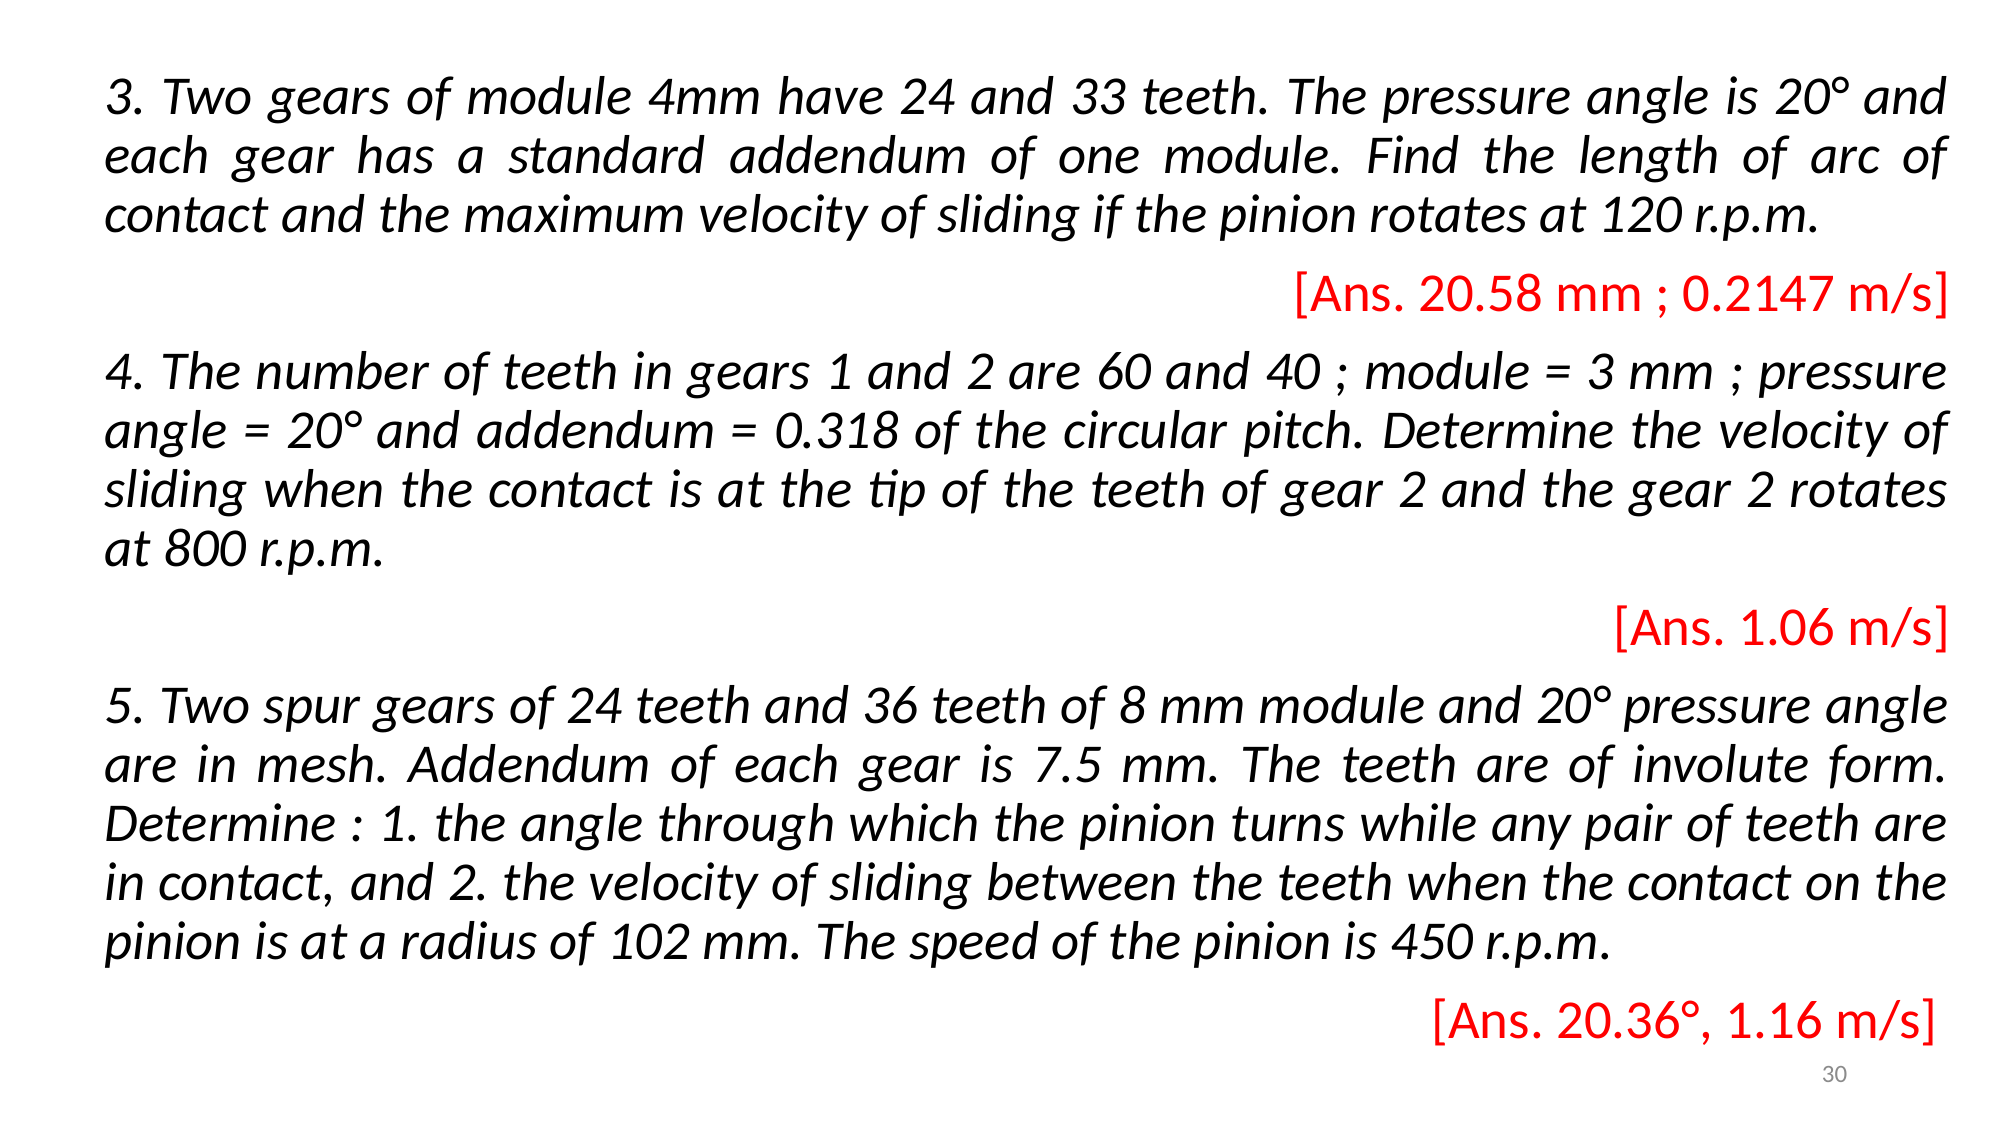

3. Two gears of module 4mm have 24 and 33 teeth. The pressure angle is 20° and each gear has a standard addendum of one module. Find the length of arc of contact and the maximum velocity of sliding if the pinion rotates at 120 r.p.m.
[Ans. 20.58 mm ; 0.2147 m/s]
4. The number of teeth in gears 1 and 2 are 60 and 40 ; module = 3 mm ; pressure angle = 20° and addendum = 0.318 of the circular pitch. Determine the velocity of sliding when the contact is at the tip of the teeth of gear 2 and the gear 2 rotates at 800 r.p.m.
[Ans. 1.06 m/s]
5. Two spur gears of 24 teeth and 36 teeth of 8 mm module and 20° pressure angle are in mesh. Addendum of each gear is 7.5 mm. The teeth are of involute form. Determine : 1. the angle through which the pinion turns while any pair of teeth are in contact, and 2. the velocity of sliding between the teeth when the contact on the pinion is at a radius of 102 mm. The speed of the pinion is 450 r.p.m.
 [Ans. 20.36°, 1.16 m/s]
30